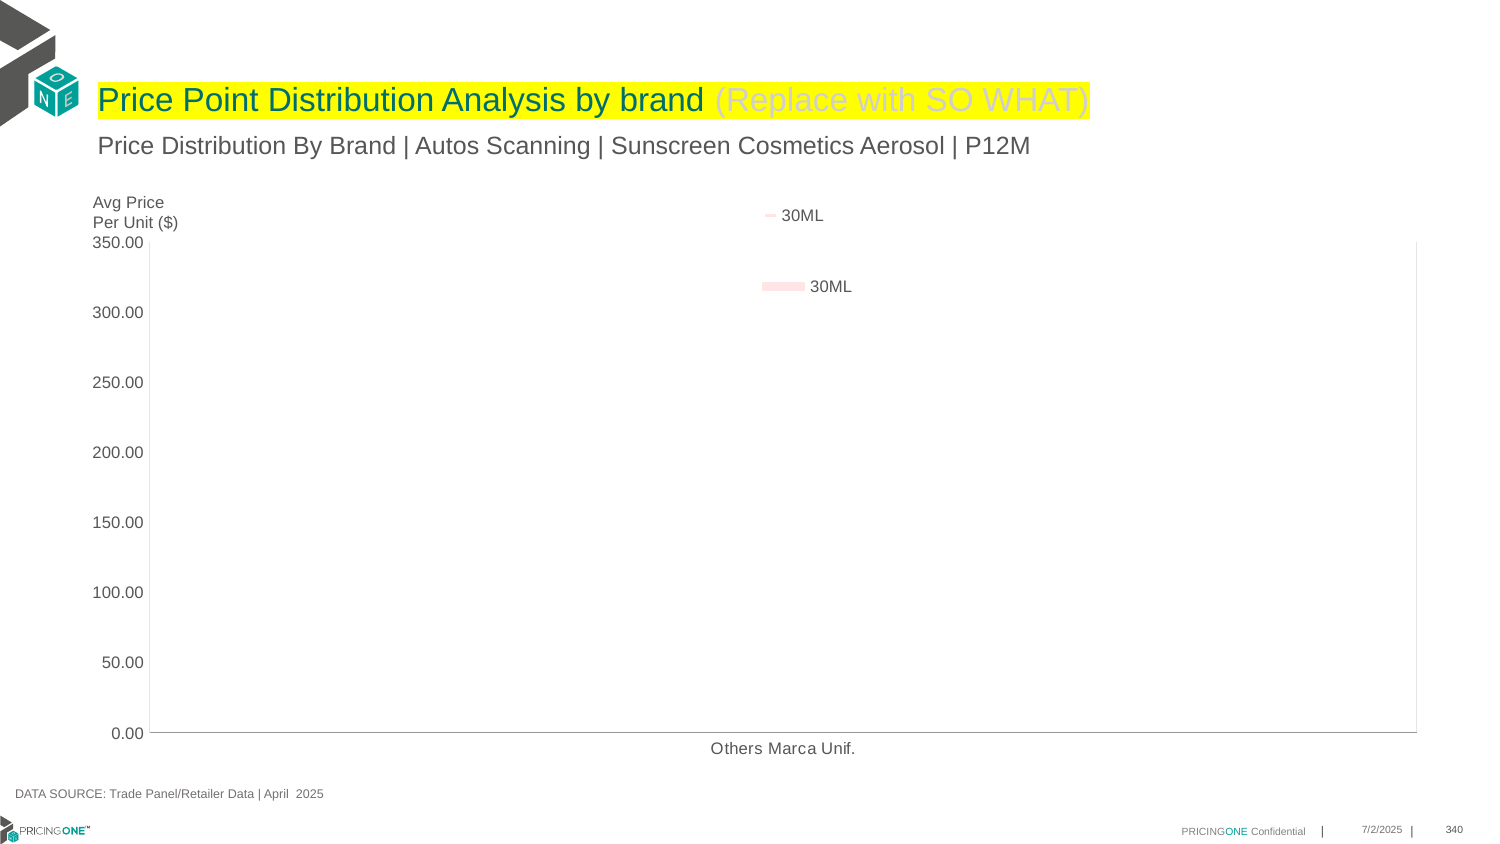

# Price Point Distribution Analysis by brand (Replace with SO WHAT)
Price Distribution By Brand | Autos Scanning | Sunscreen Cosmetics Aerosol | P12M

### Chart

| Category | 30ML |
|---|---|
| Others Marca Unif. | 318.101 |
Avg Price
Per Unit ($)
DATA SOURCE: Trade Panel/Retailer Data | April  2025
7/2/2025
340